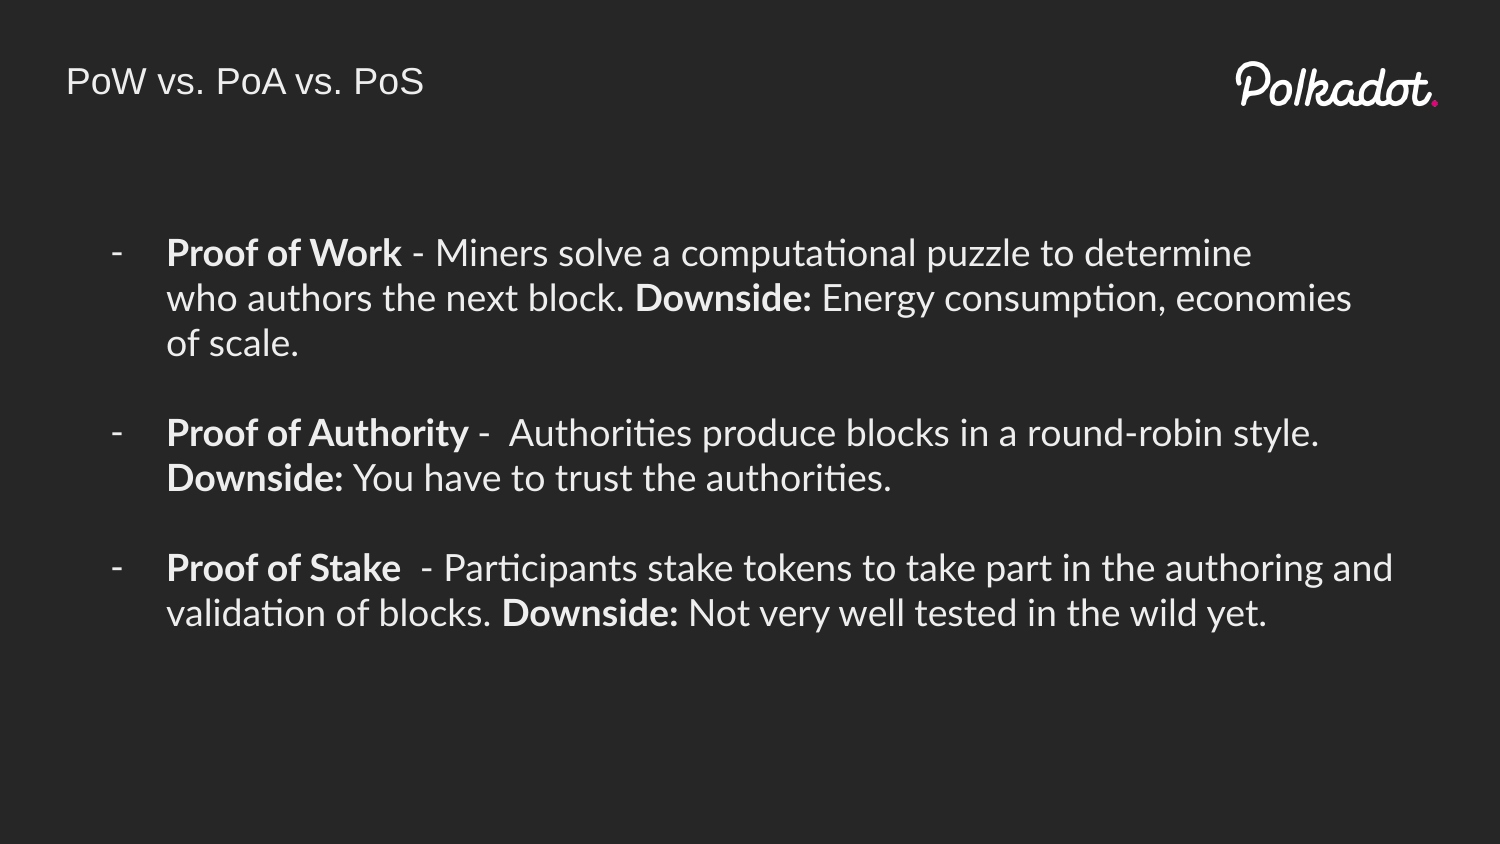

PoW vs. PoA vs. PoS

Proof of Work - Miners solve a computational puzzle to determine
who authors the next block. Downside: Energy consumption, economies
of scale.

Proof of Authority -  Authorities produce blocks in a round-robin style. Downside: You have to trust the authorities.

Proof of Stake  - Participants stake tokens to take part in the authoring and validation of blocks. Downside: Not very well tested in the wild yet.